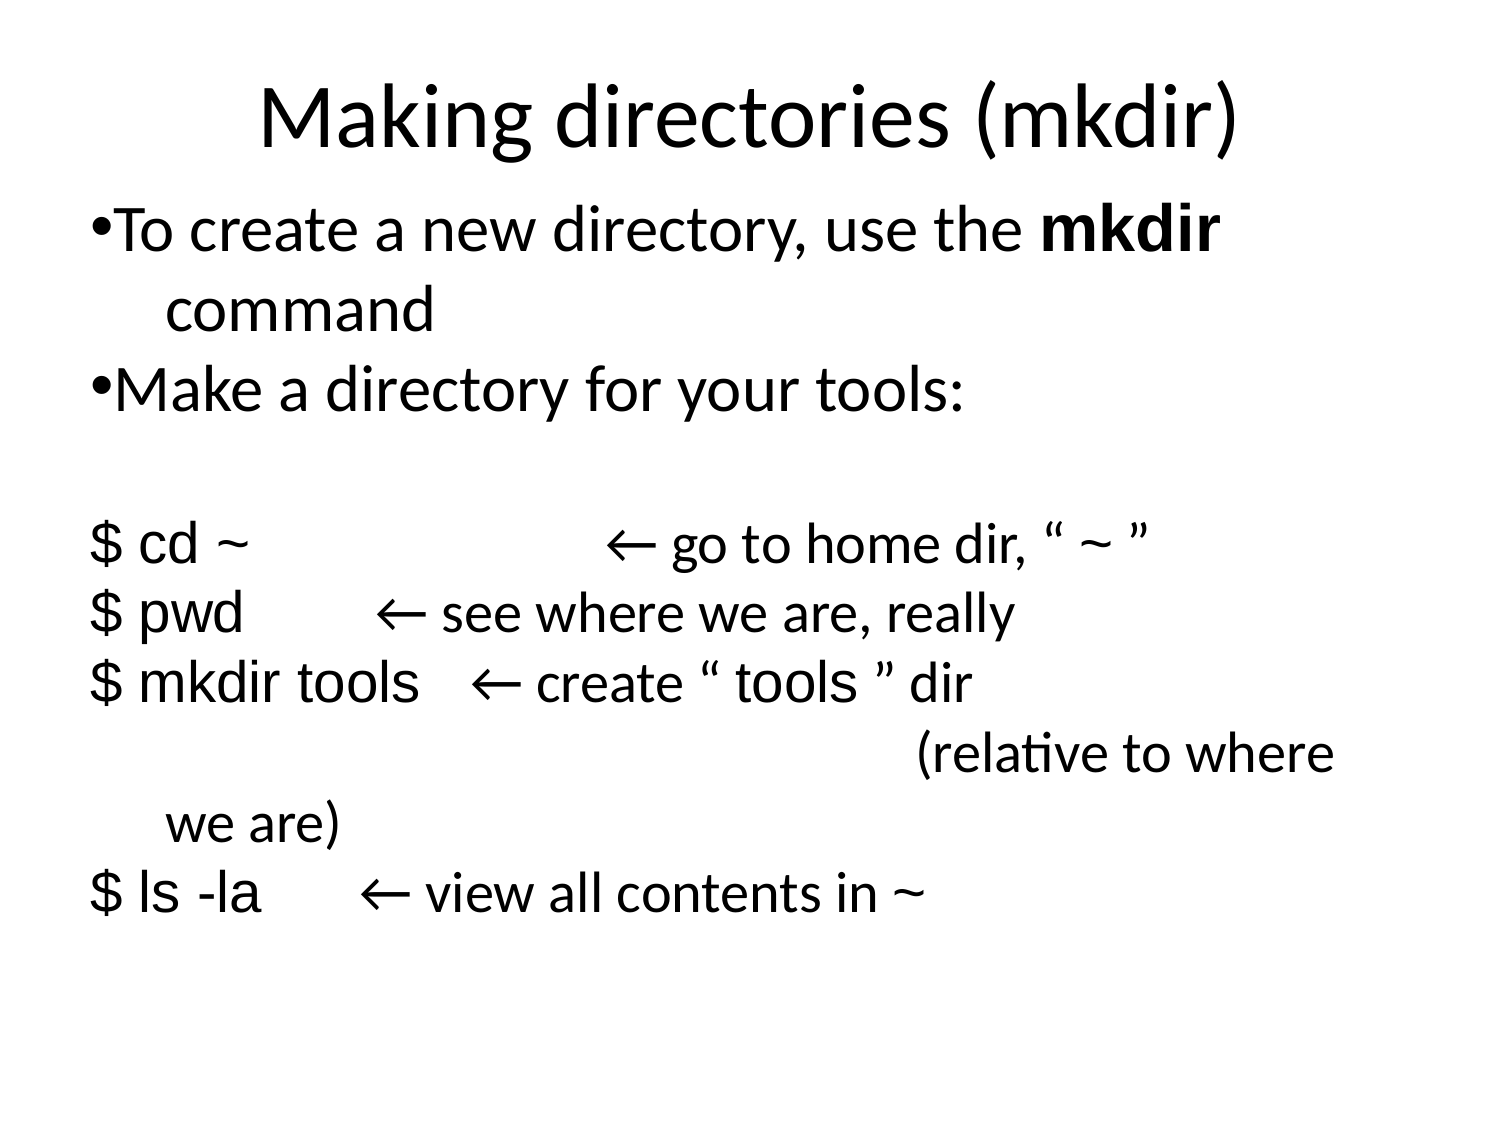

Making directories (mkdir)
To create a new directory, use the mkdir
command
Make a directory for your tools:

$ cd ~		    ← go to home dir, “ ~ ”
$ pwd        ← see where we are, really
$ mkdir tools   ← create “ tools ” dir
					(relative to where we are)
$ ls -la      ← view all contents in ~